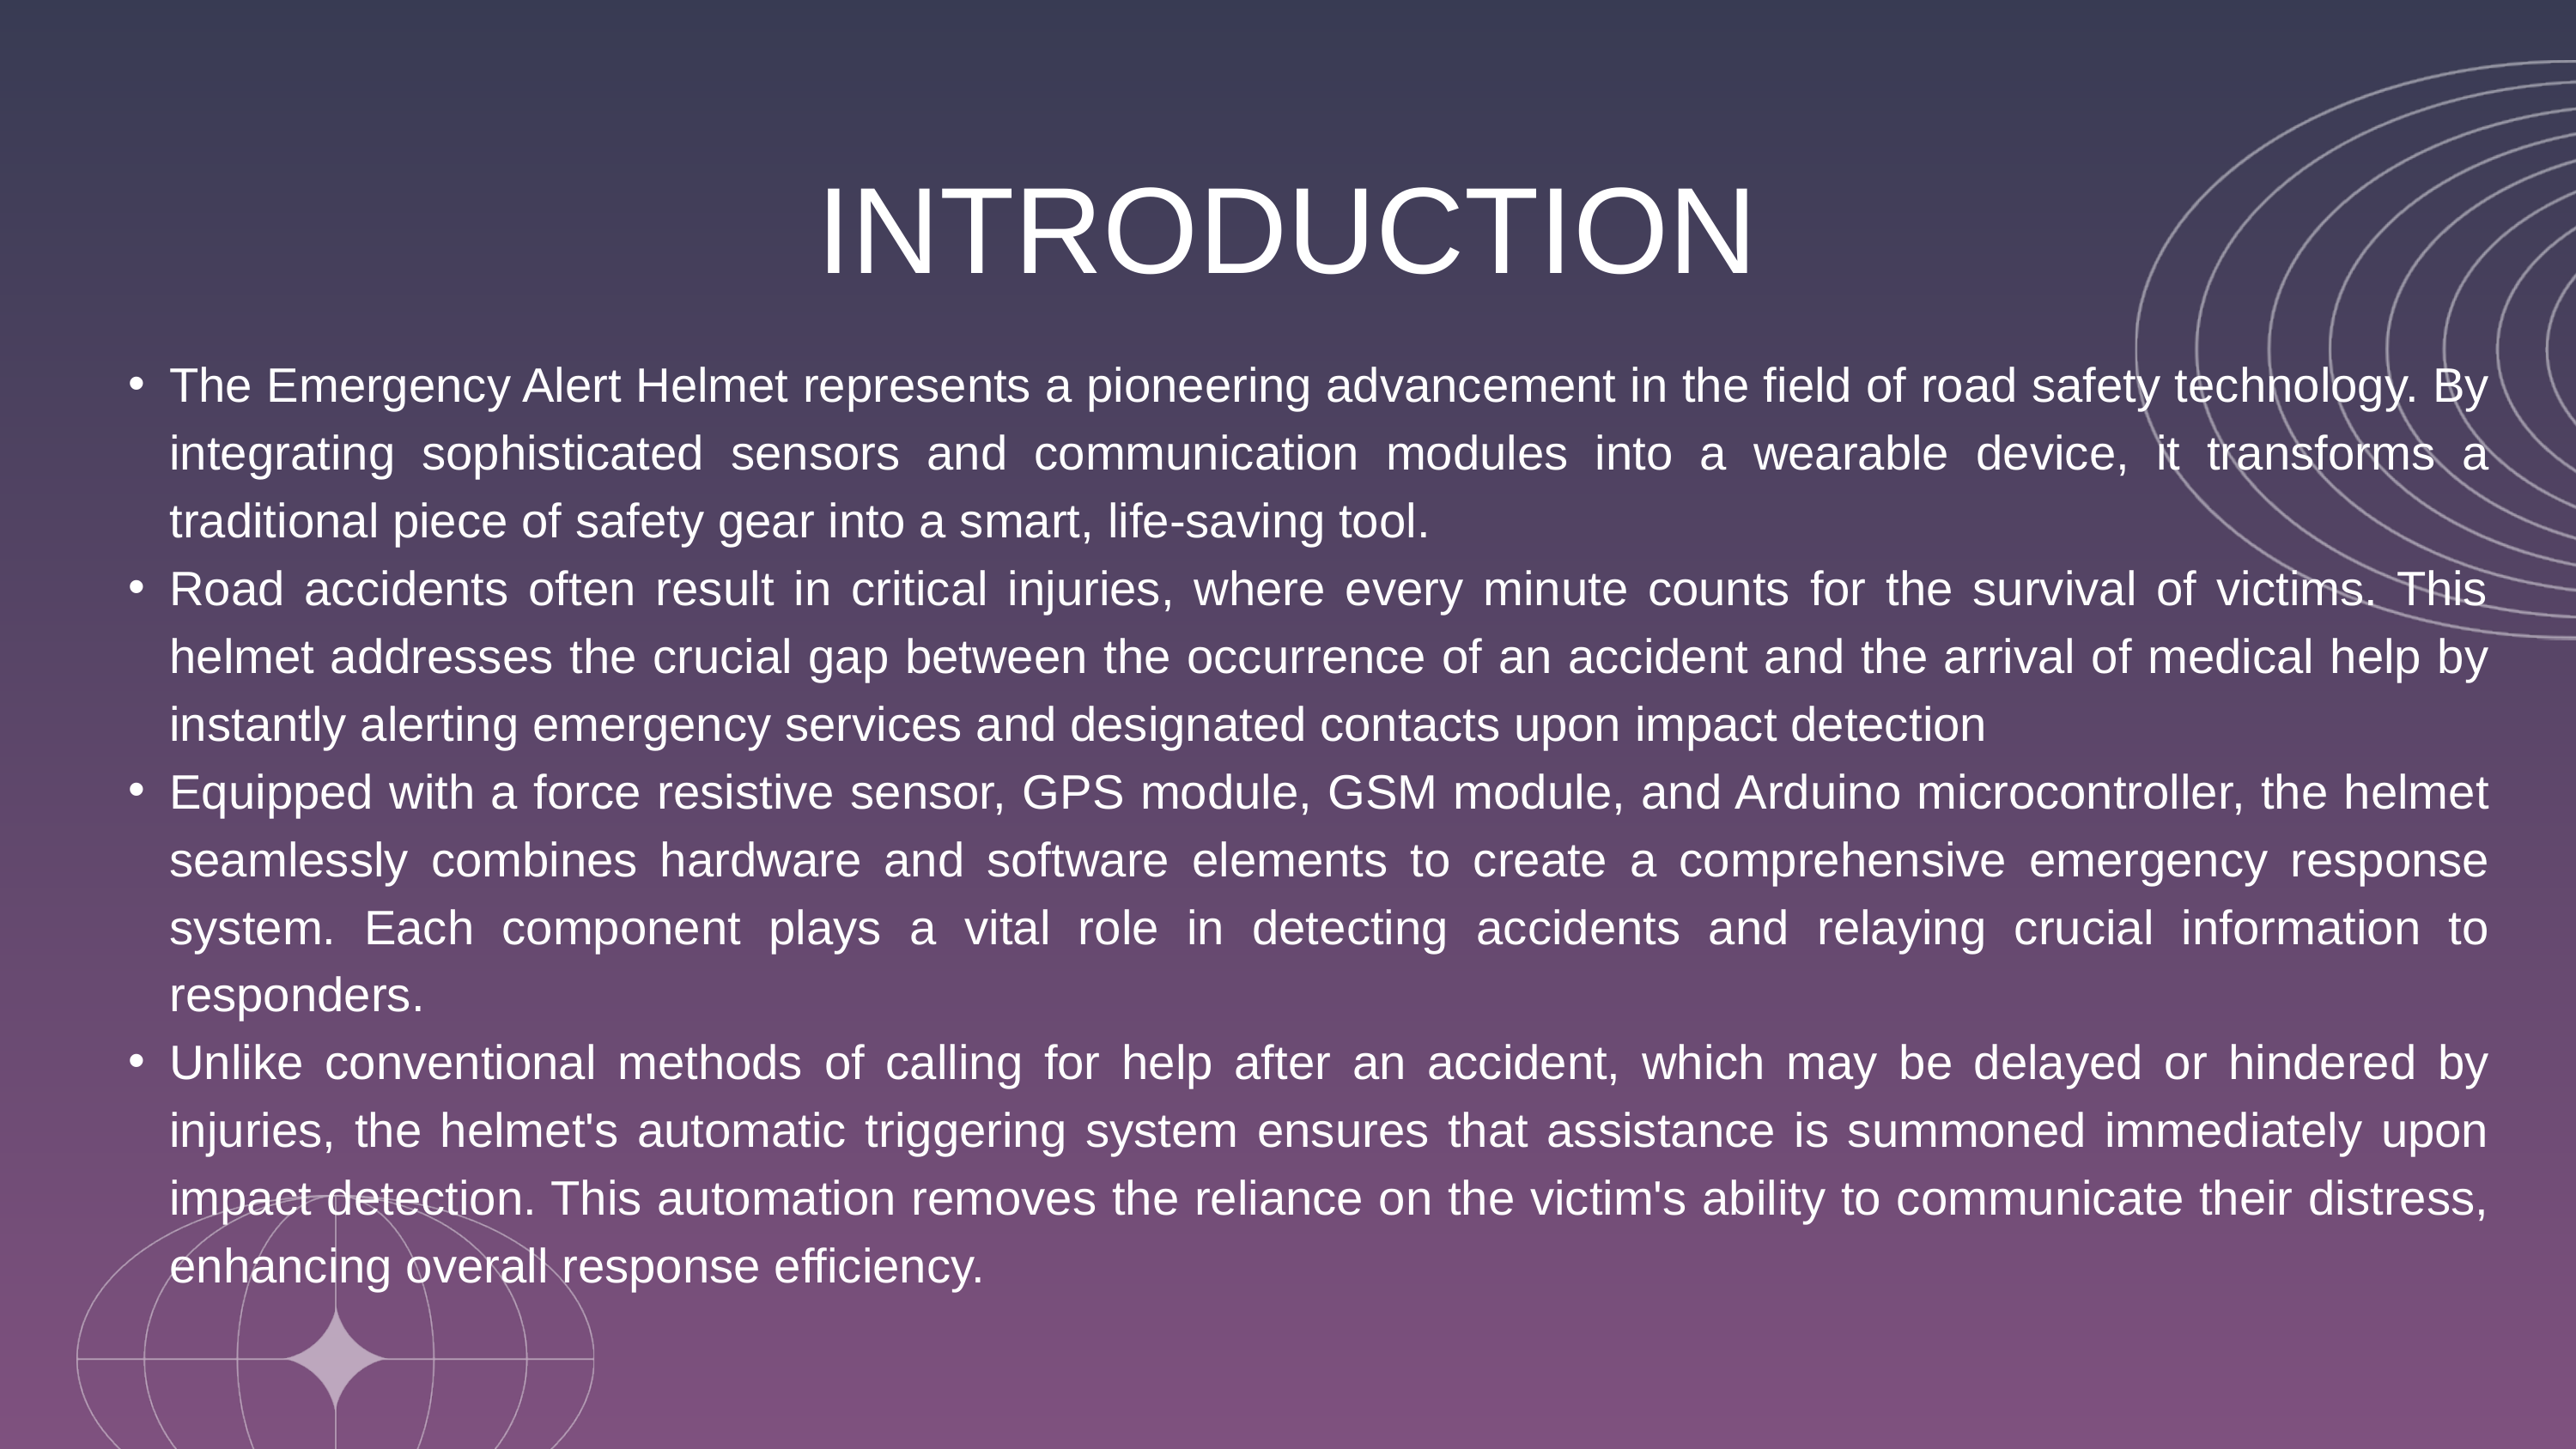

INTRODUCTION
The Emergency Alert Helmet represents a pioneering advancement in the field of road safety technology. By integrating sophisticated sensors and communication modules into a wearable device, it transforms a traditional piece of safety gear into a smart, life-saving tool.
Road accidents often result in critical injuries, where every minute counts for the survival of victims. This helmet addresses the crucial gap between the occurrence of an accident and the arrival of medical help by instantly alerting emergency services and designated contacts upon impact detection
Equipped with a force resistive sensor, GPS module, GSM module, and Arduino microcontroller, the helmet seamlessly combines hardware and software elements to create a comprehensive emergency response system. Each component plays a vital role in detecting accidents and relaying crucial information to responders.
Unlike conventional methods of calling for help after an accident, which may be delayed or hindered by injuries, the helmet's automatic triggering system ensures that assistance is summoned immediately upon impact detection. This automation removes the reliance on the victim's ability to communicate their distress, enhancing overall response efficiency.